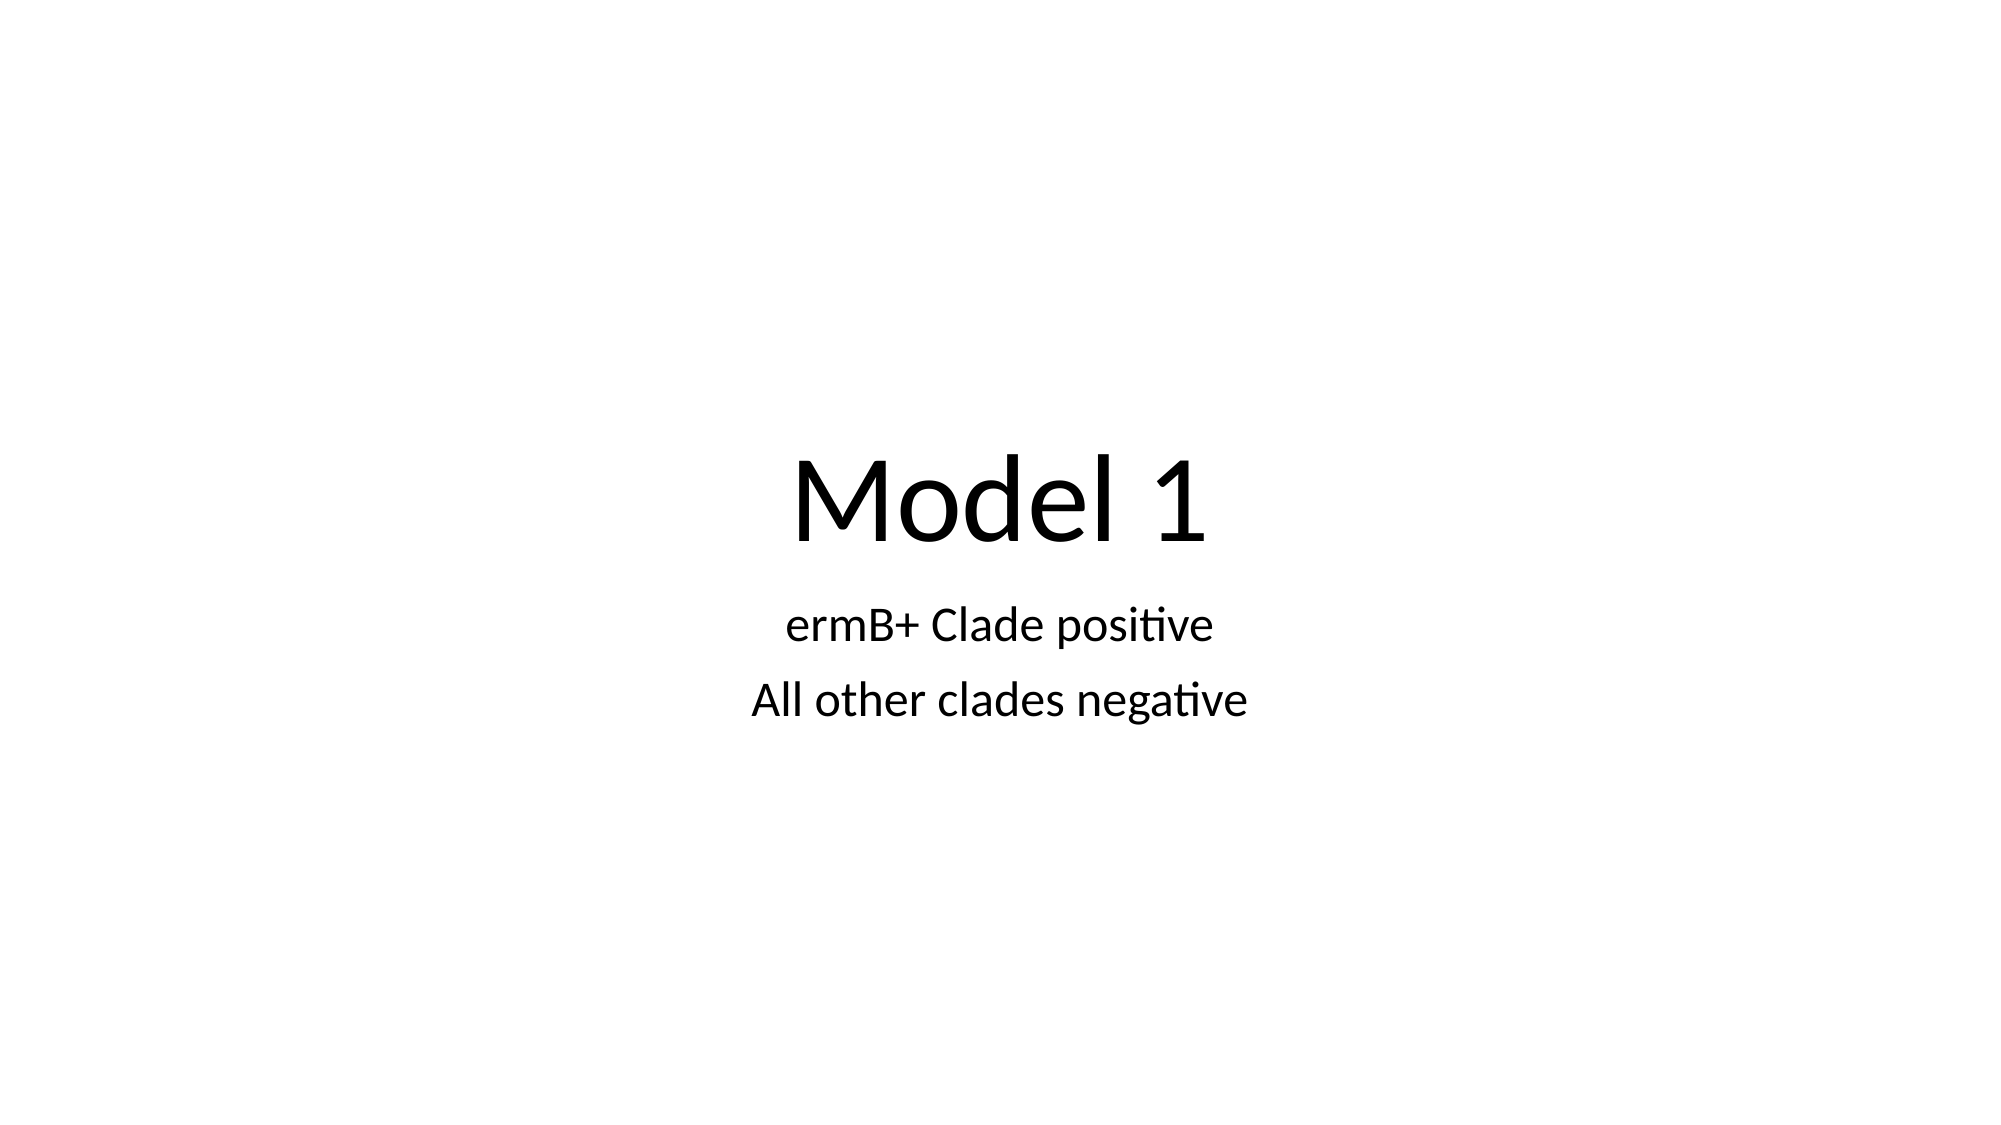

# Model 1
ermB+ Clade positive
All other clades negative